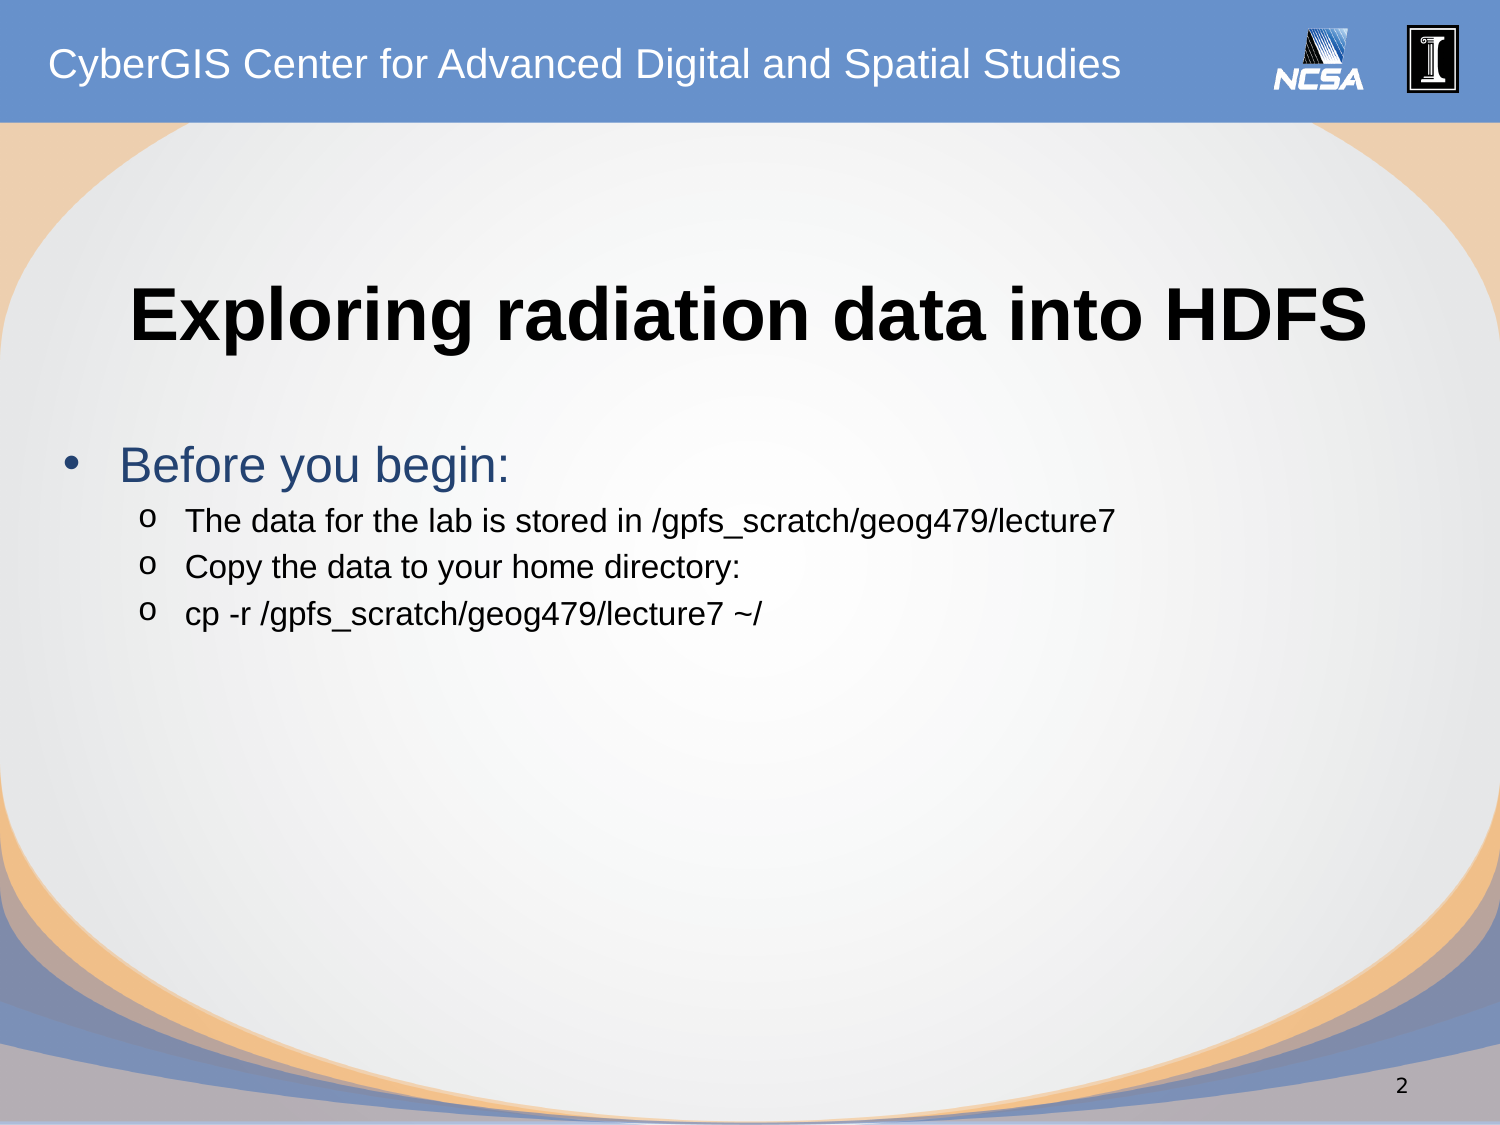

# Exploring radiation data into HDFS

Before you begin:
The data for the lab is stored in /gpfs_scratch/geog479/lecture7
Copy the data to your home directory:
cp -r /gpfs_scratch/geog479/lecture7 ~/

2